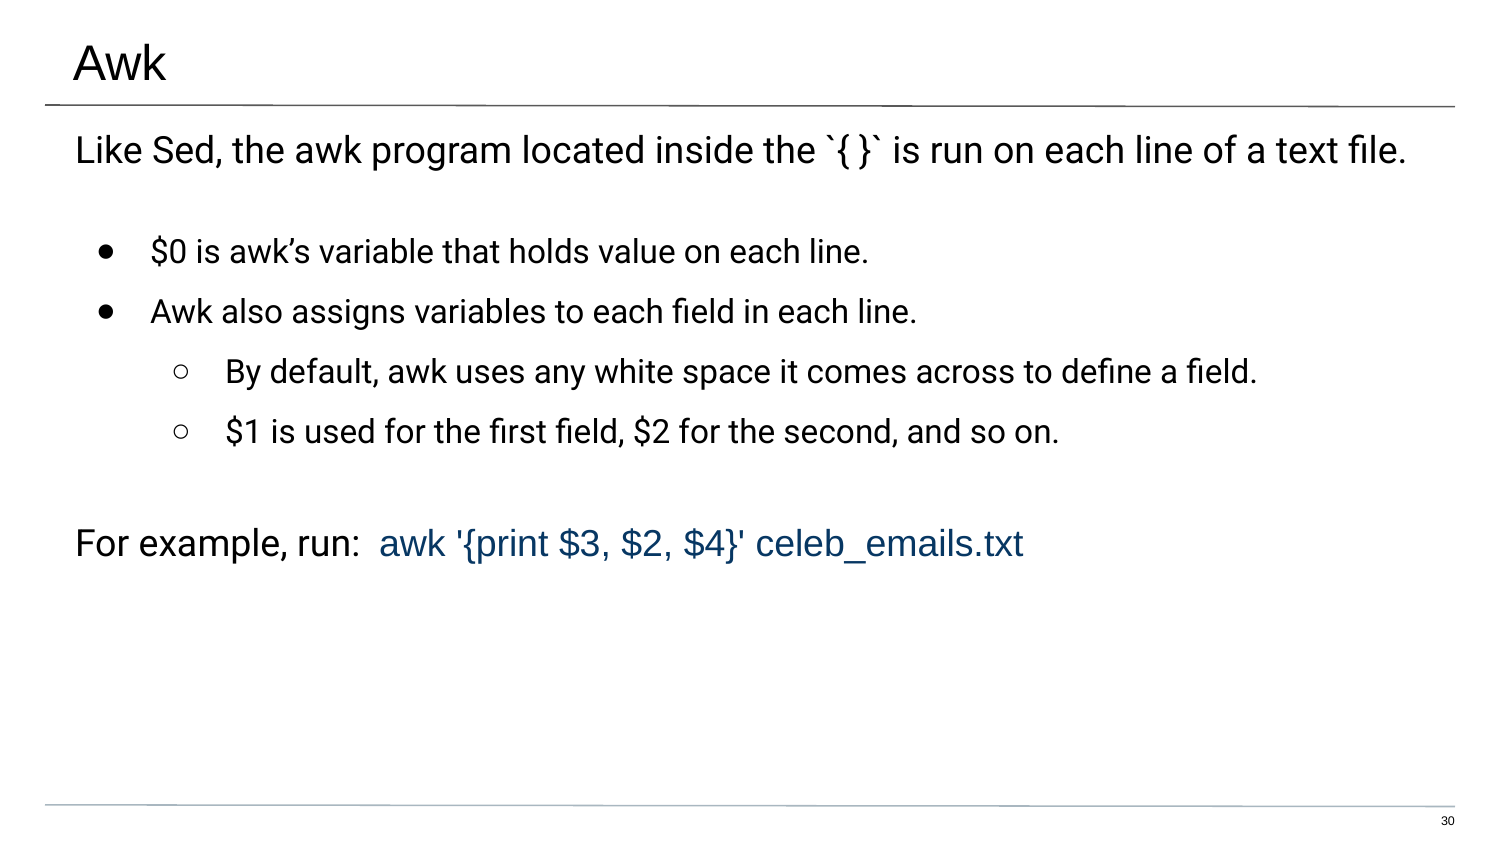

# Awk
Like Sed, the awk program located inside the `{ }` is run on each line of a text file.
$0 is awk’s variable that holds value on each line.
Awk also assigns variables to each field in each line.
By default, awk uses any white space it comes across to define a field.
$1 is used for the first field, $2 for the second, and so on.

For example, run:  awk '{print $3, $2, $4}' celeb_emails.txt

30